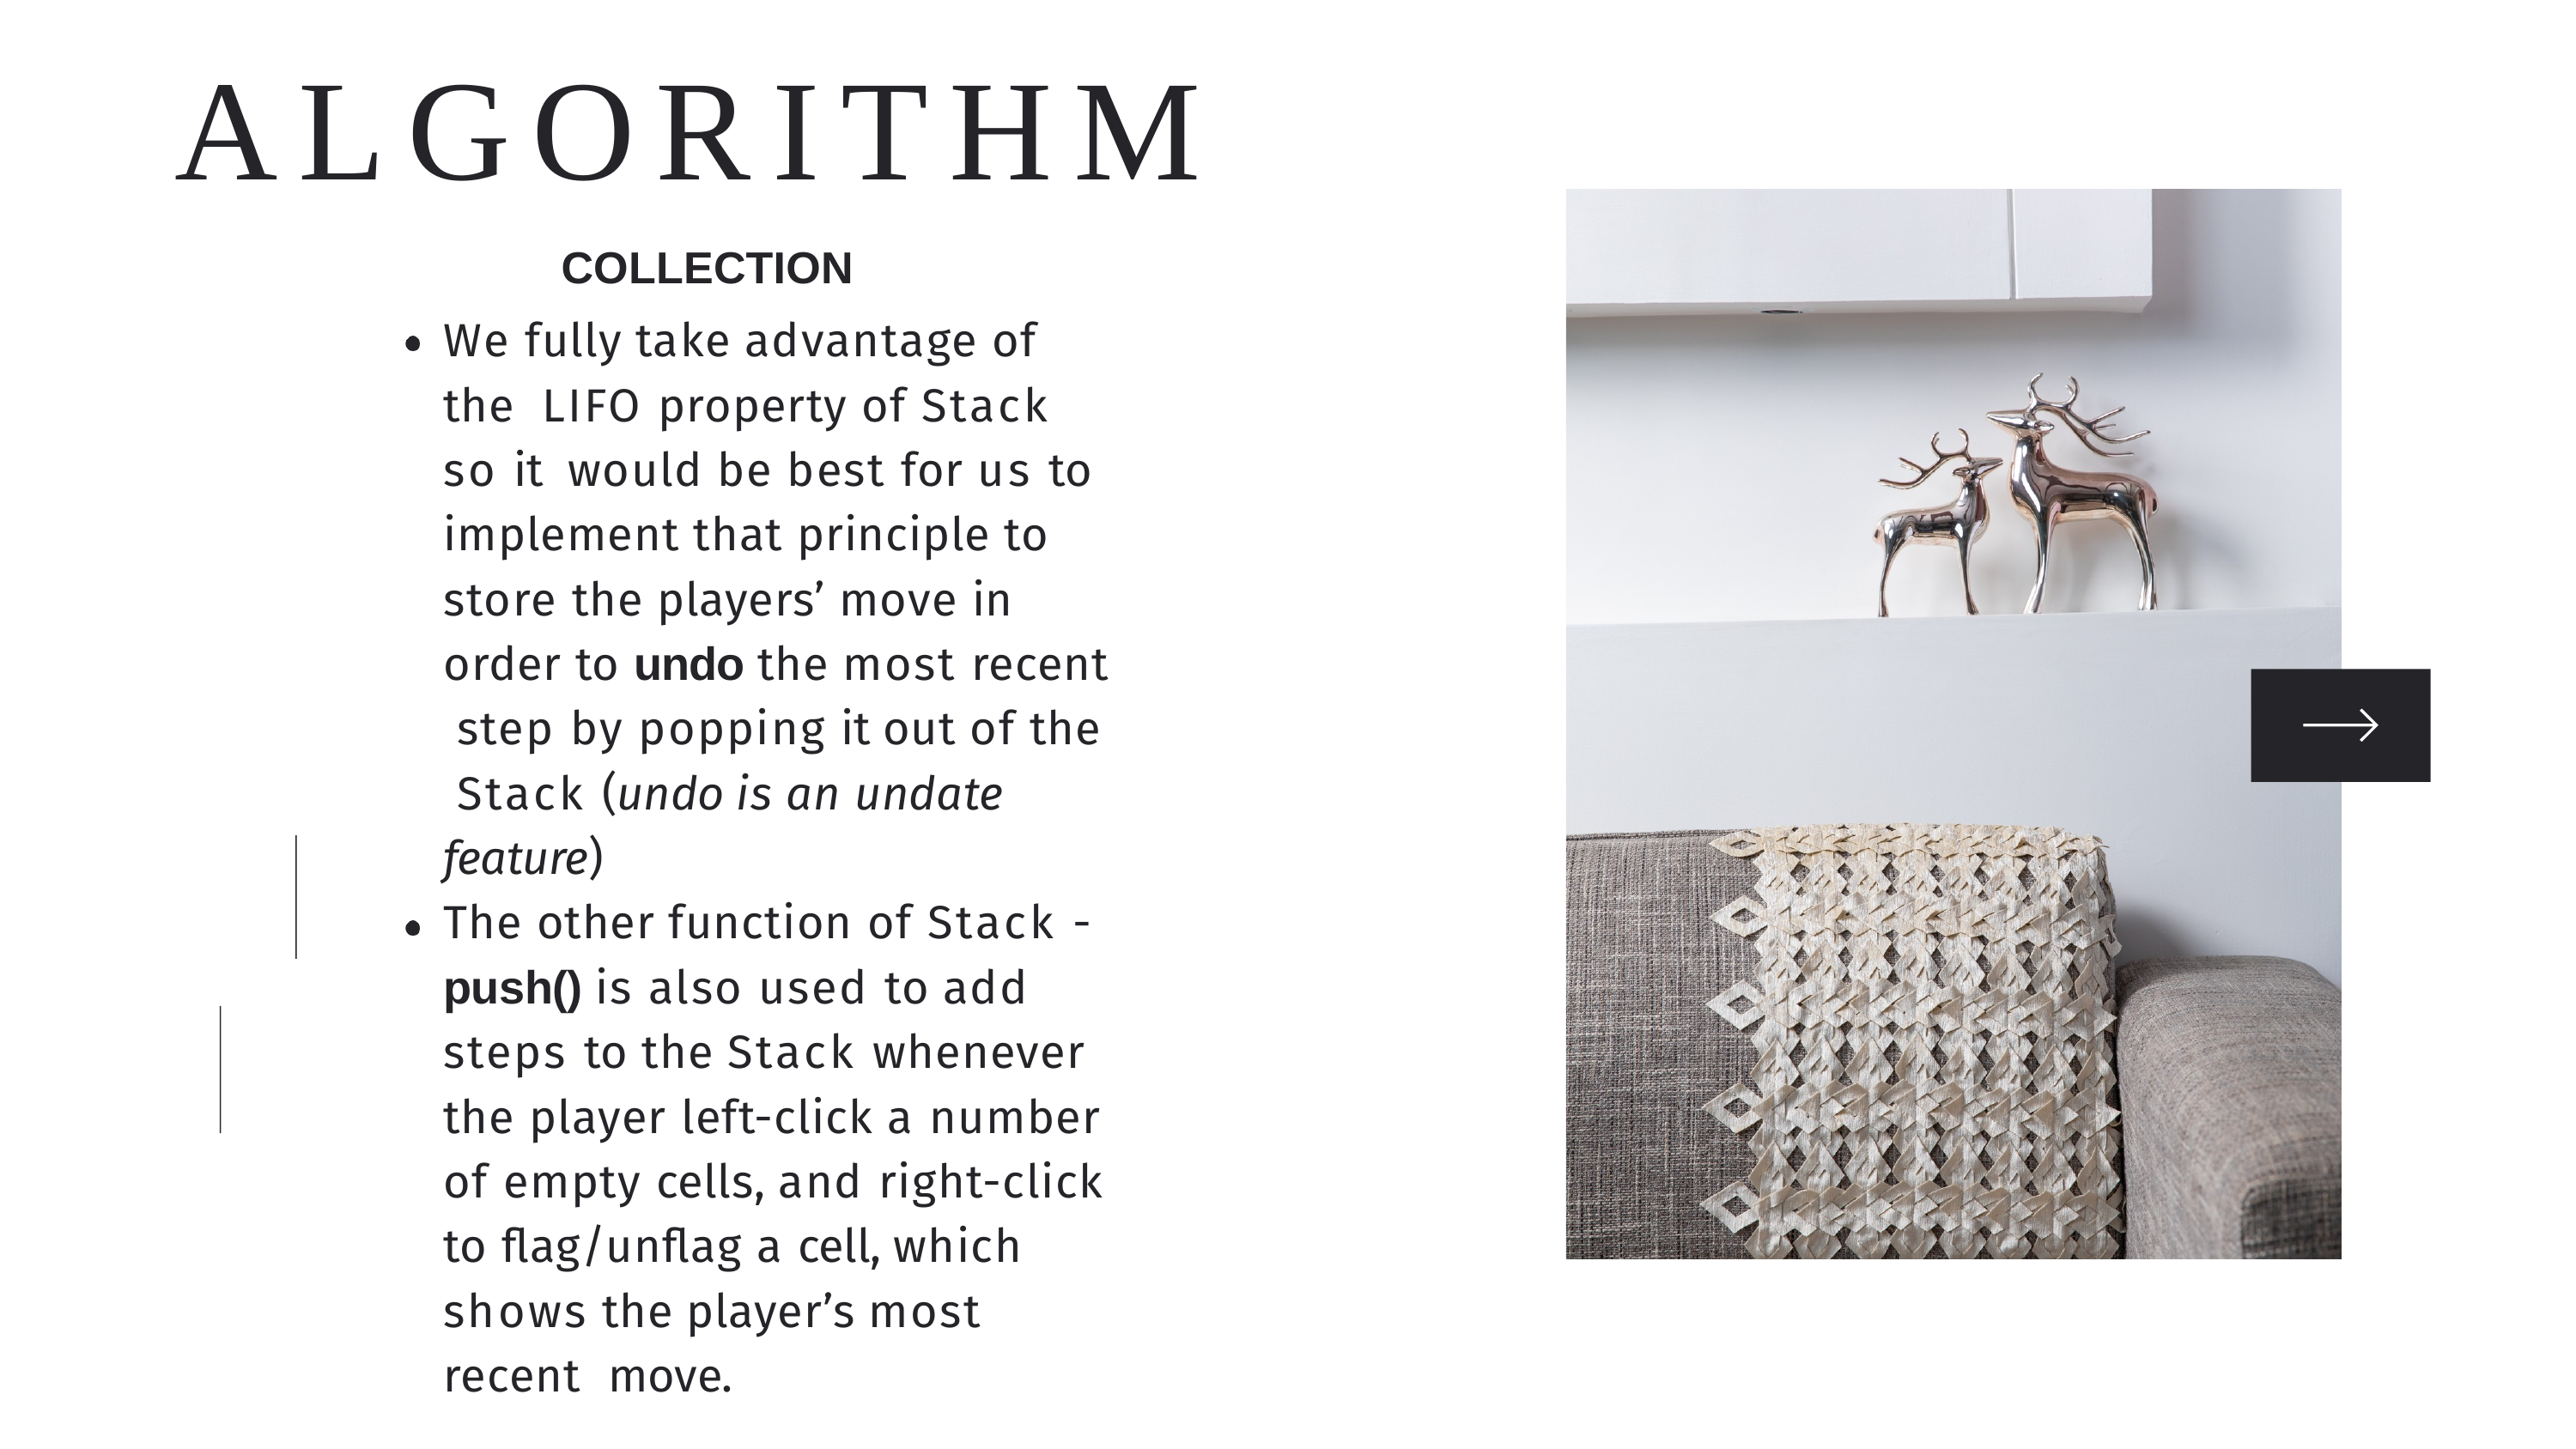

# ALGORITHM
COLLECTION
We fully take advantage of the  LIFO property of Stack so it  would be best for us to  implement that principle to  store the players’ move in  order to undo the most recent  step by popping it out of the  Stack (undo is an undate  feature)
The other function of Stack -  push() is also used to add  steps to the Stack whenever  the player left-click a number  of empty cells, and right-click  to flag/unflag a cell, which  shows the player’s most recent  move.